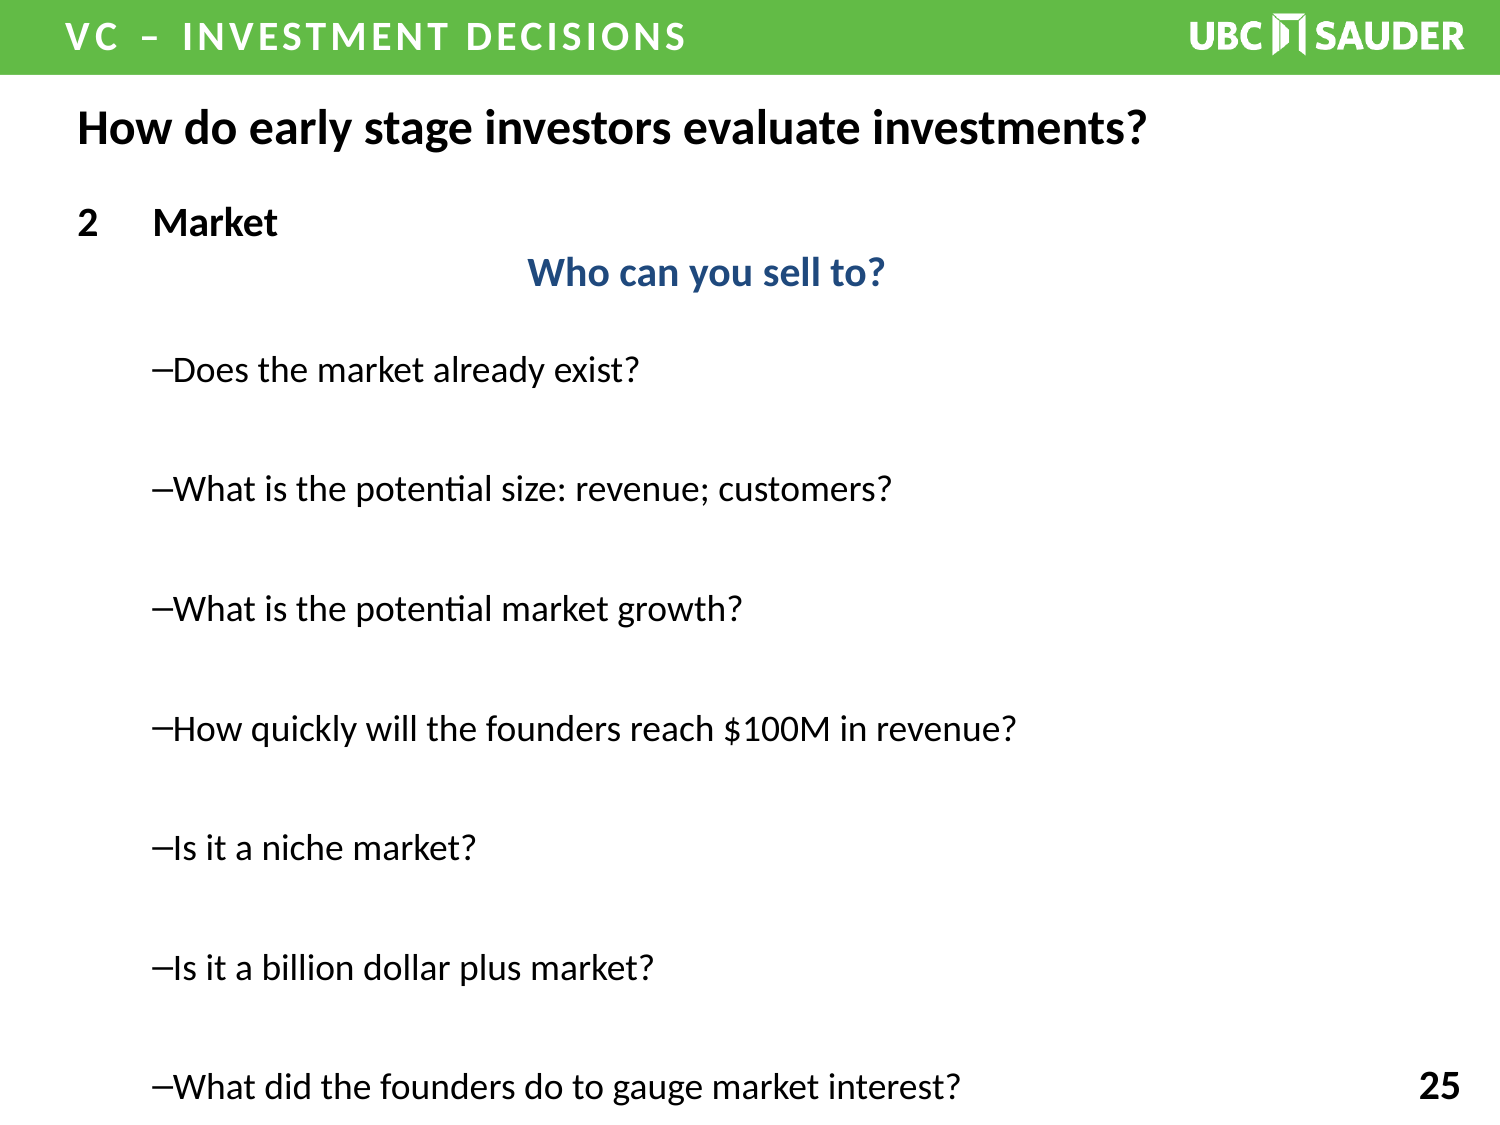

# How do early stage investors evaluate investments?
Market
			Who can you sell to?

Does the market already exist?

What is the potential size: revenue; customers?

What is the potential market growth?

How quickly will the founders reach $100M in revenue?

Is it a niche market?

Is it a billion dollar plus market?

What did the founders do to gauge market interest?

Vocab: TAM – the total addressable market